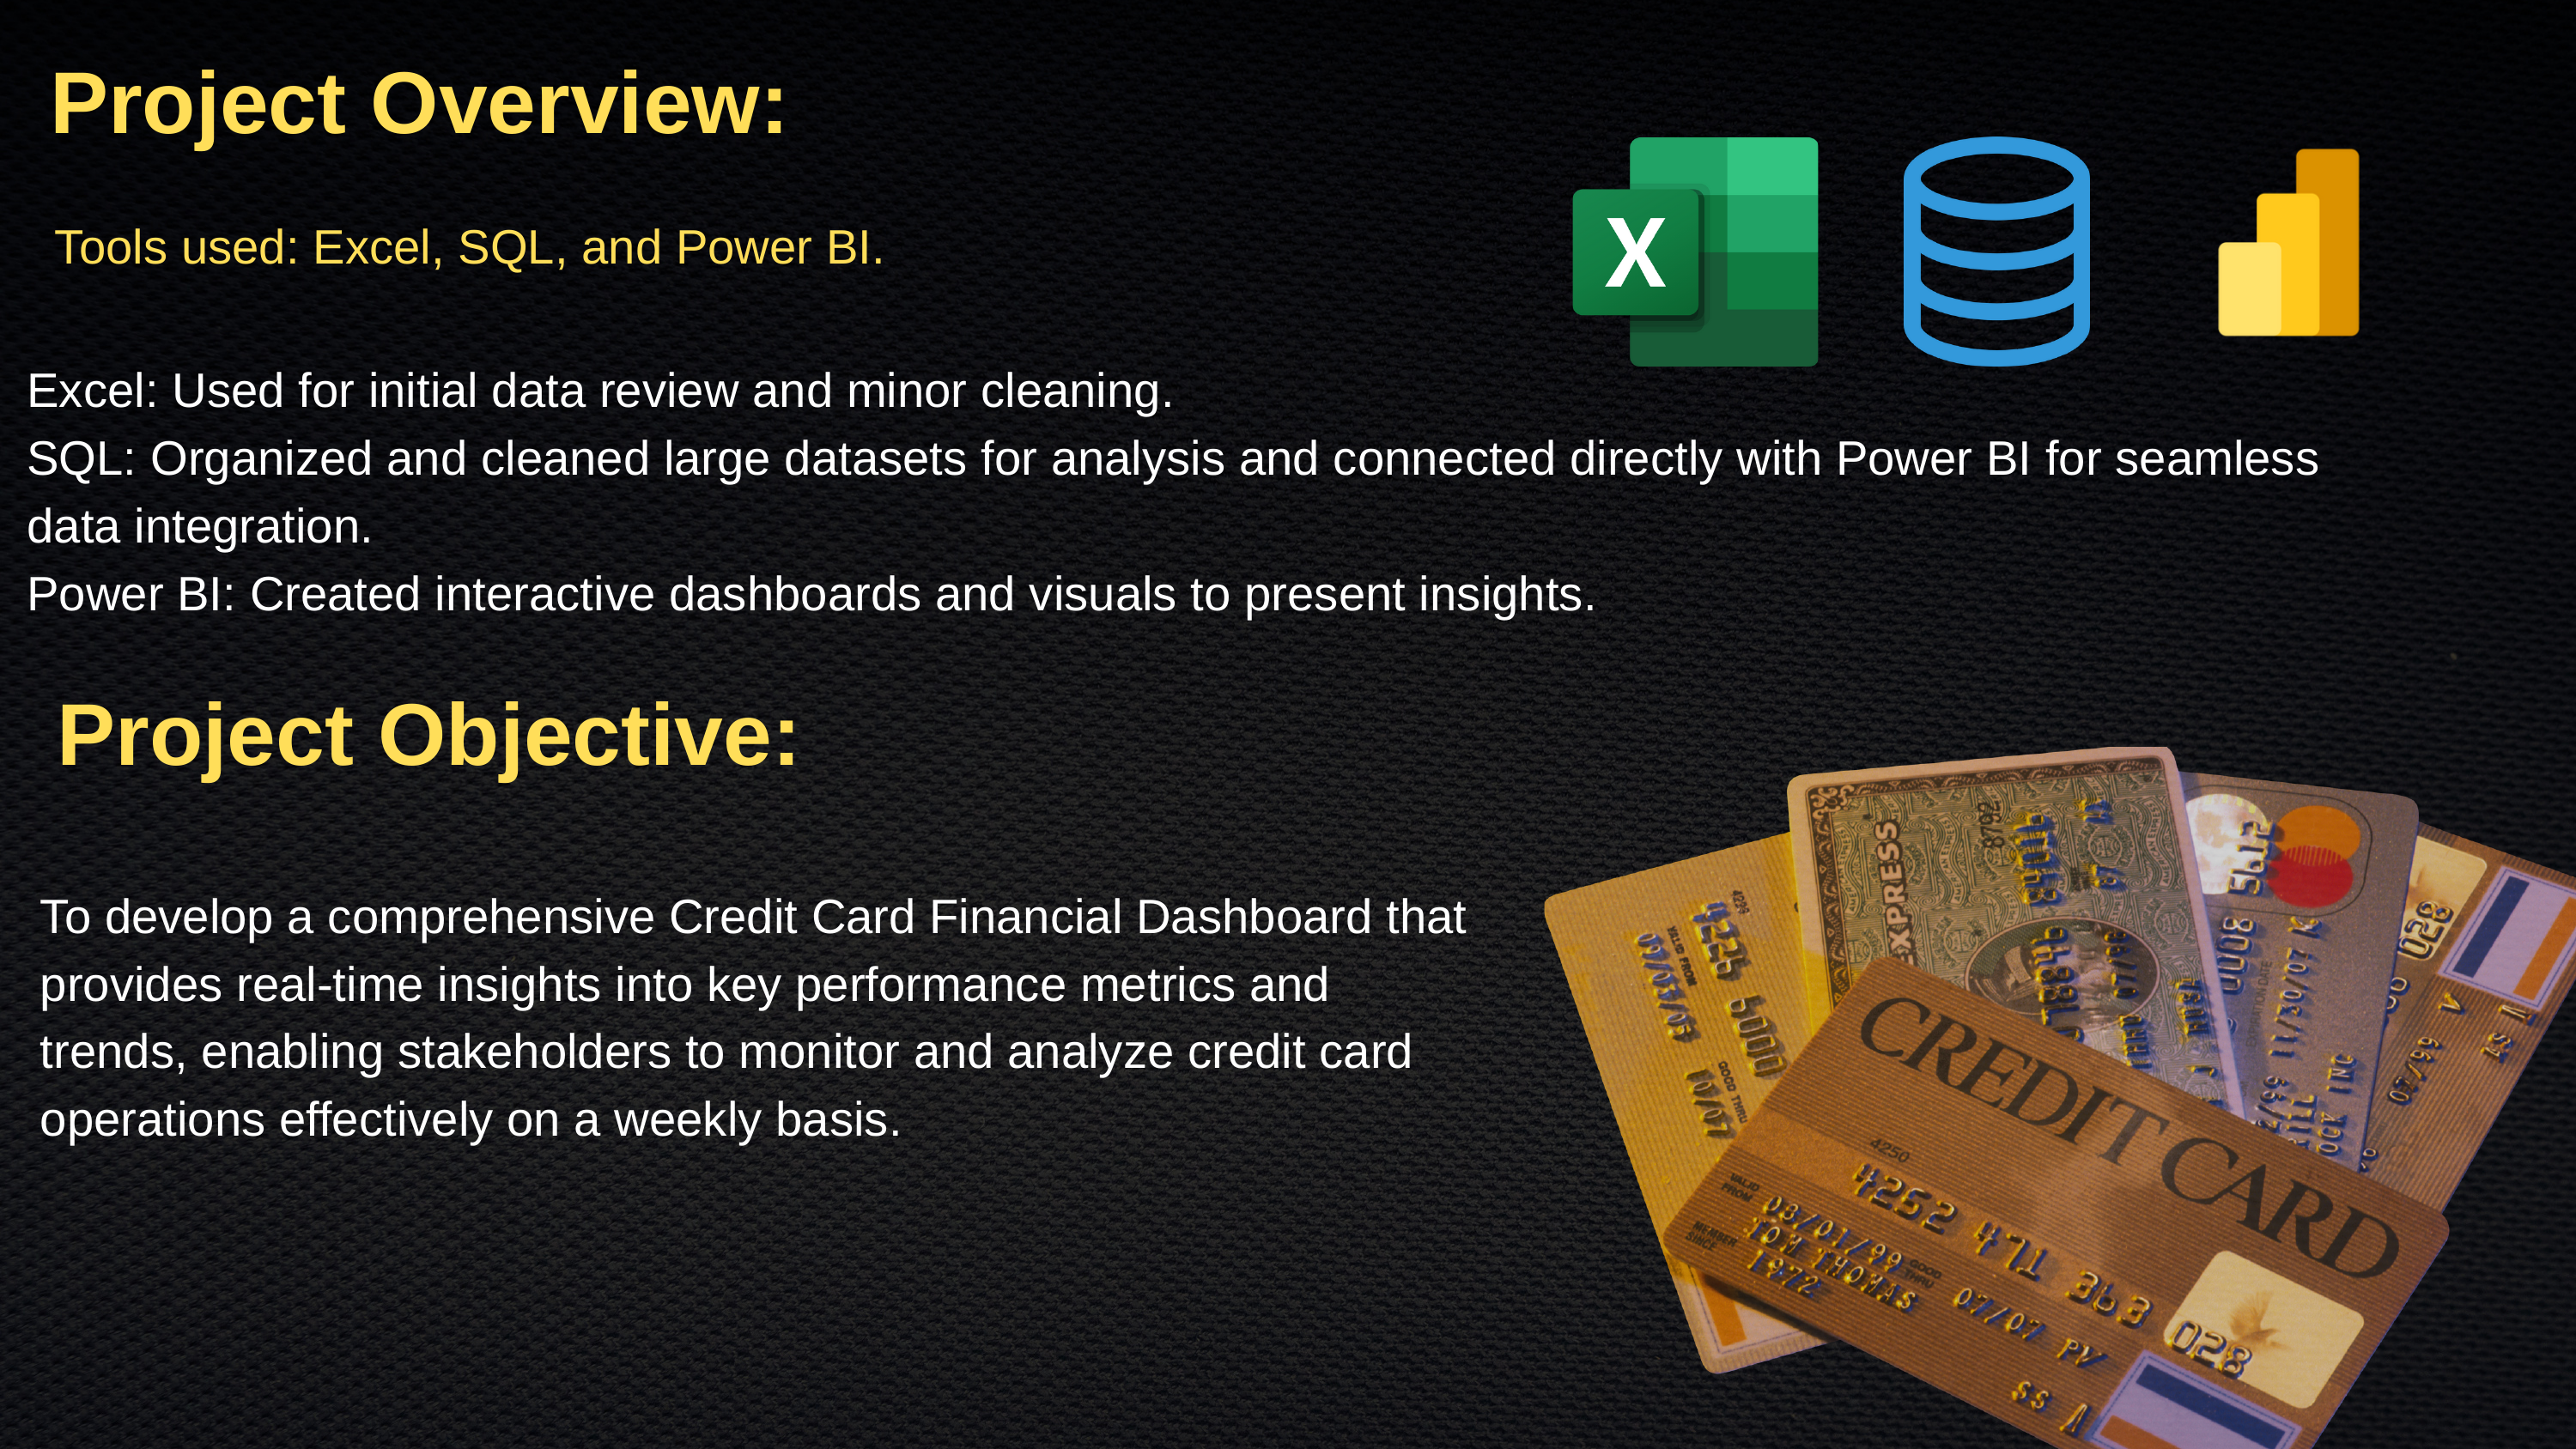

Project Overview:

Tools used: Excel, SQL, and Power BI.
Excel: Used for initial data review and minor cleaning.
SQL: Organized and cleaned large datasets for analysis and connected directly with Power BI for seamless
data integration.
Power BI: Created interactive dashboards and visuals to present insights.
Project Objective:

To develop a comprehensive Credit Card Financial Dashboard that provides real-time insights into key performance metrics and trends, enabling stakeholders to monitor and analyze credit card operations effectively on a weekly basis.